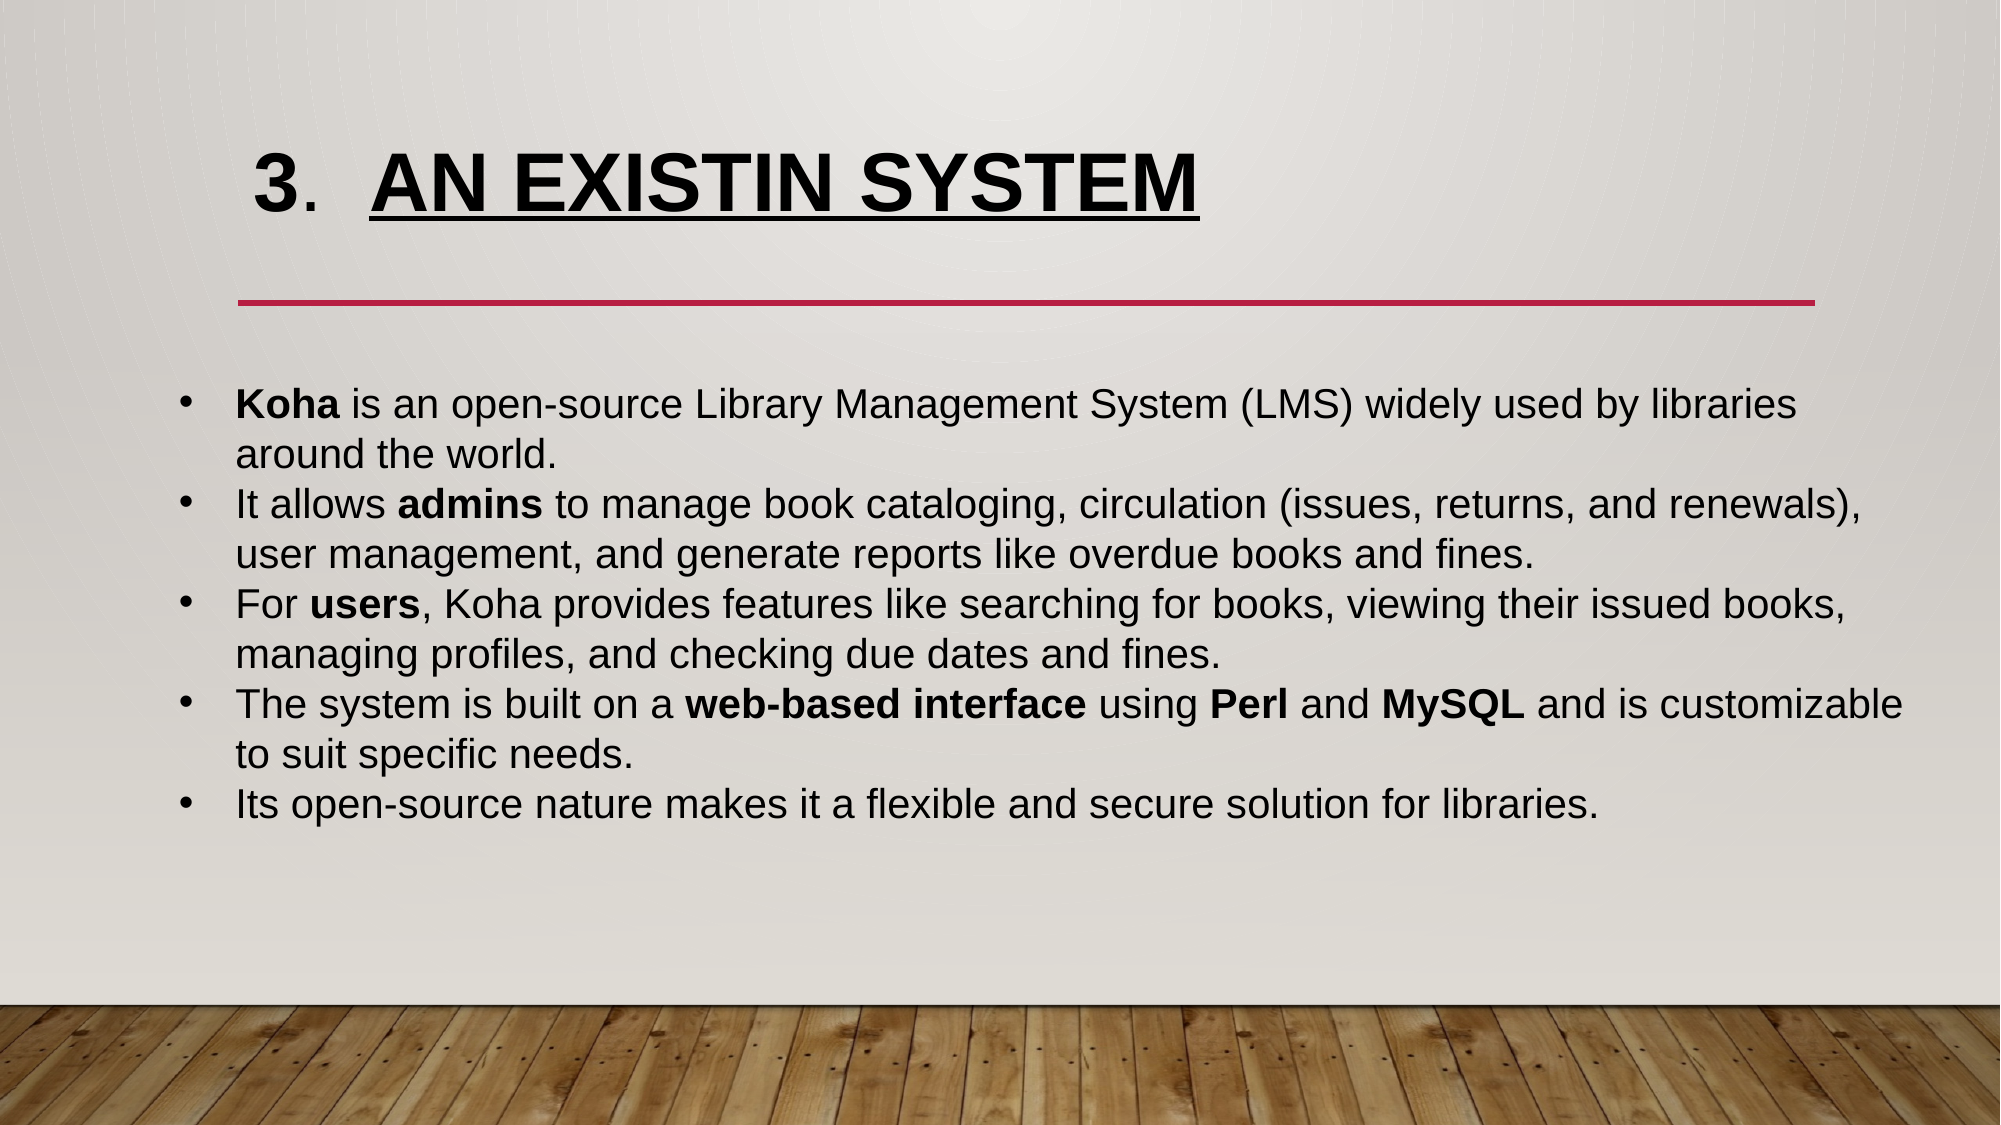

# 3.  AN EXISTIN SYSTEM
Koha is an open-source Library Management System (LMS) widely used by libraries around the world.
It allows admins to manage book cataloging, circulation (issues, returns, and renewals), user management, and generate reports like overdue books and fines.
For users, Koha provides features like searching for books, viewing their issued books, managing profiles, and checking due dates and fines.
The system is built on a web-based interface using Perl and MySQL and is customizable to suit specific needs.
Its open-source nature makes it a flexible and secure solution for libraries.